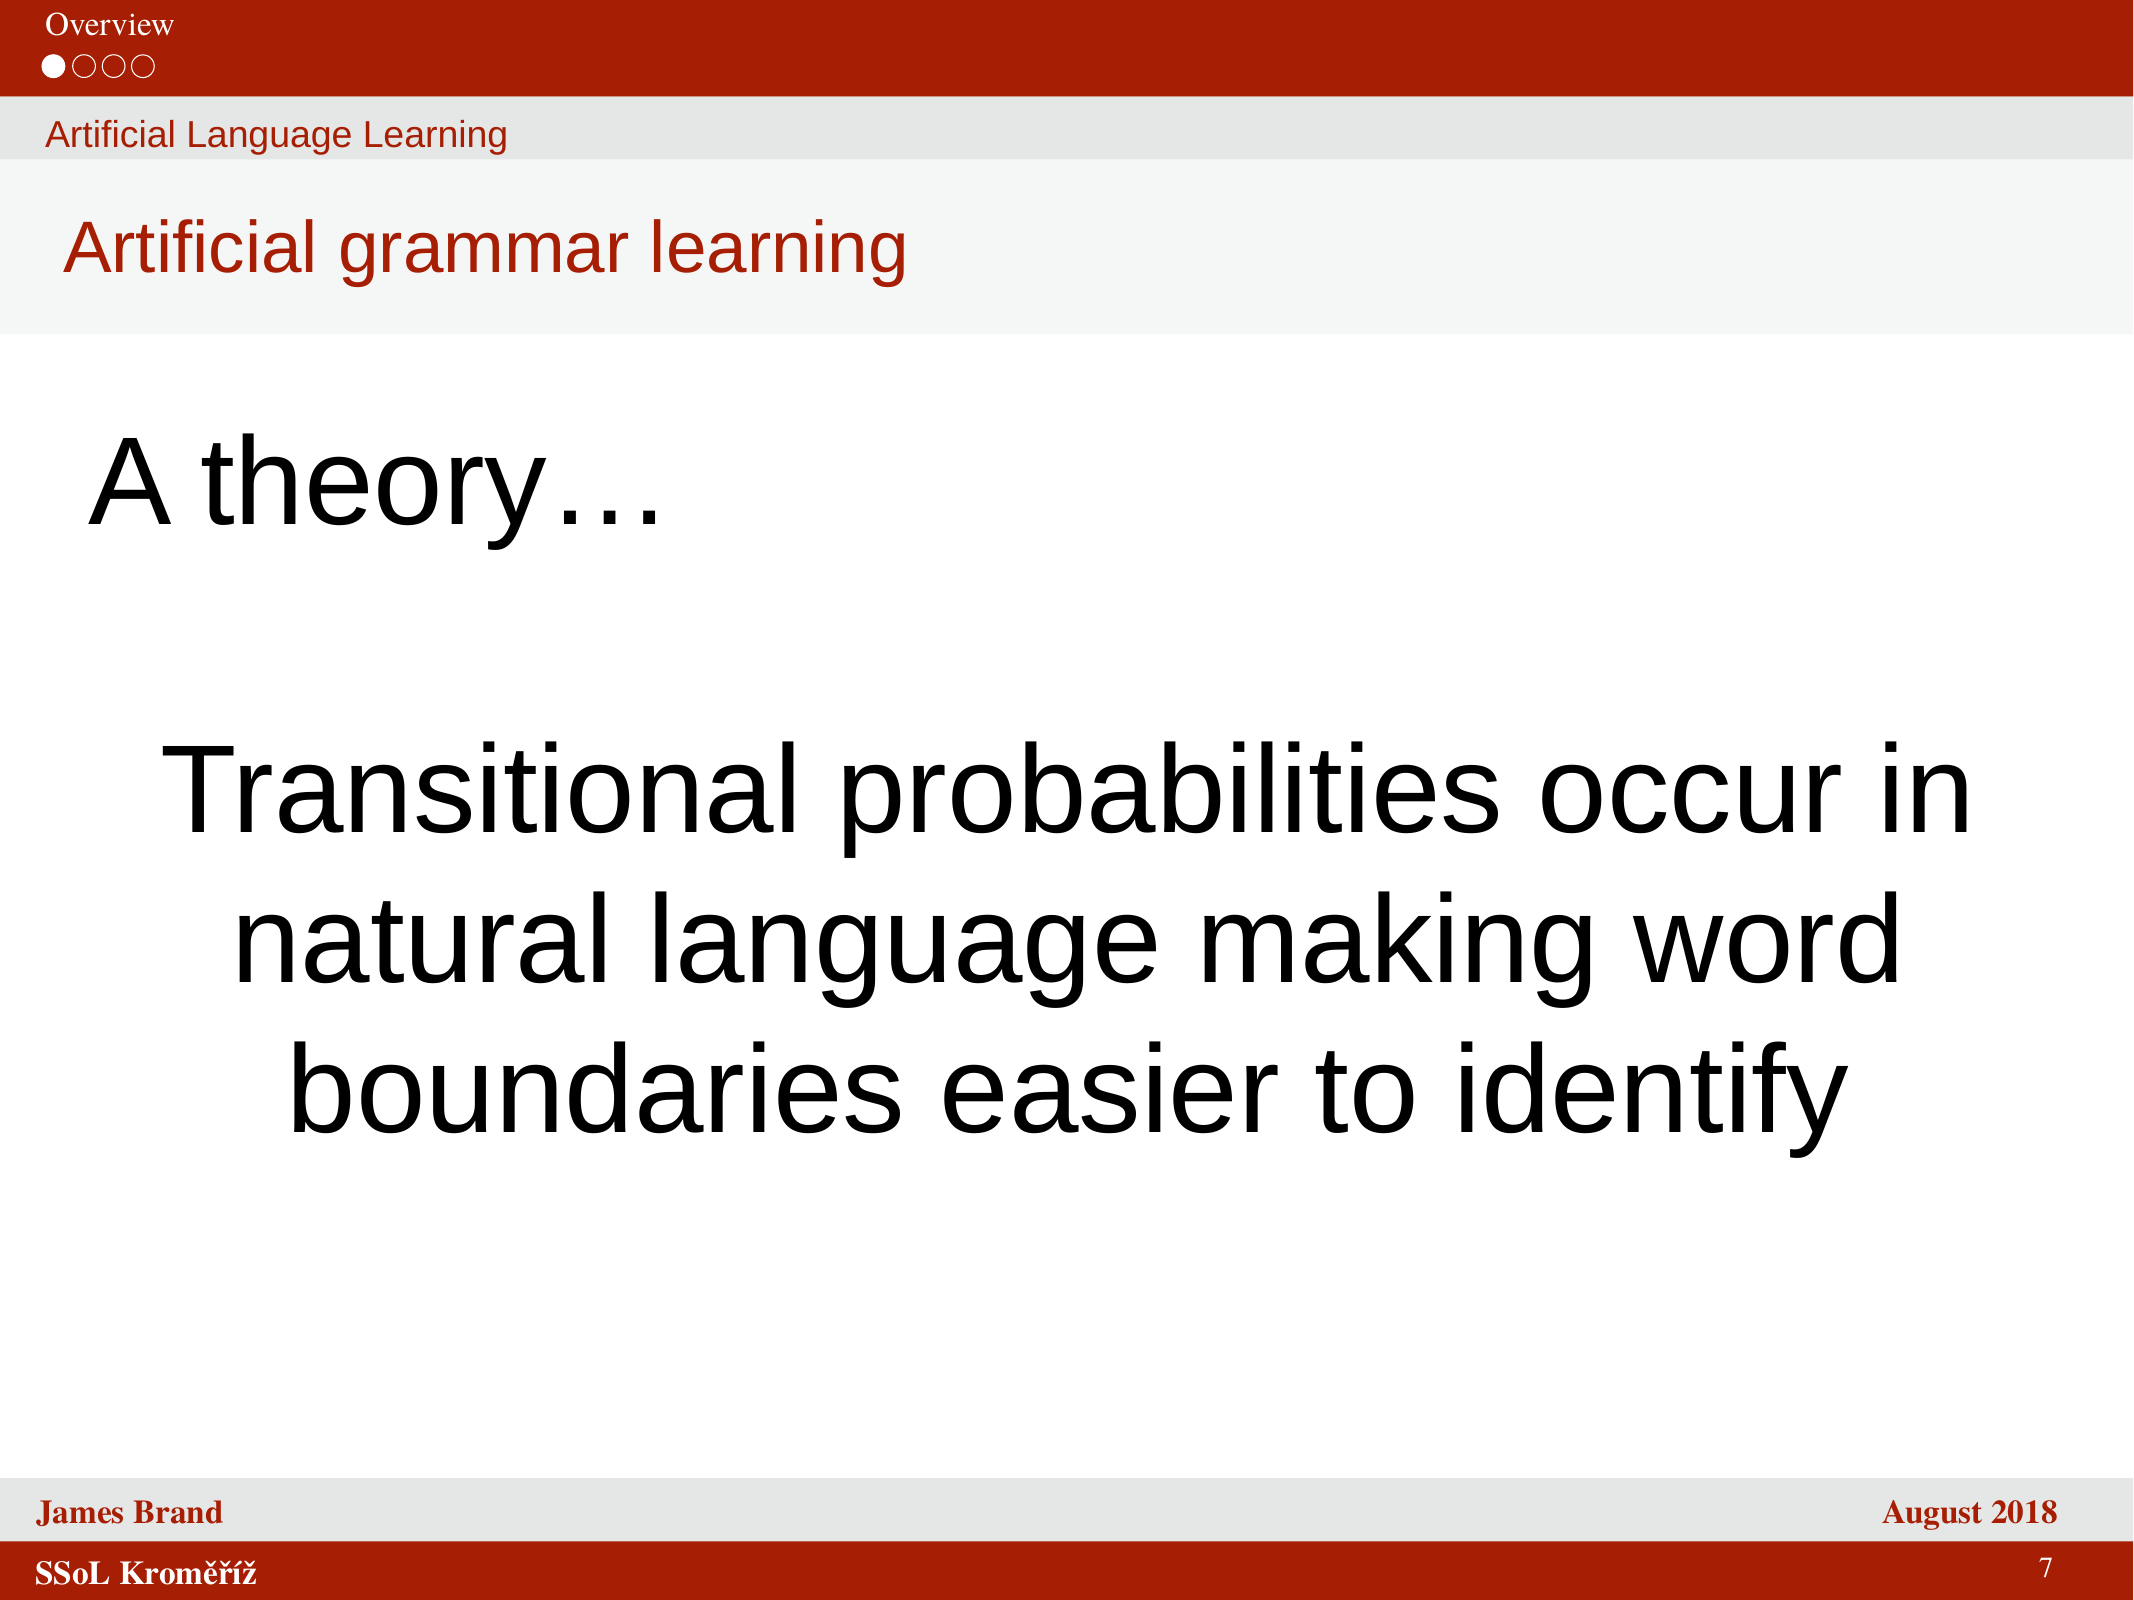

Overview

Artificial Language Learning
Artificial grammar learning
A theory…

Transitional probabilities occur in natural language making word boundaries easier to identify
7